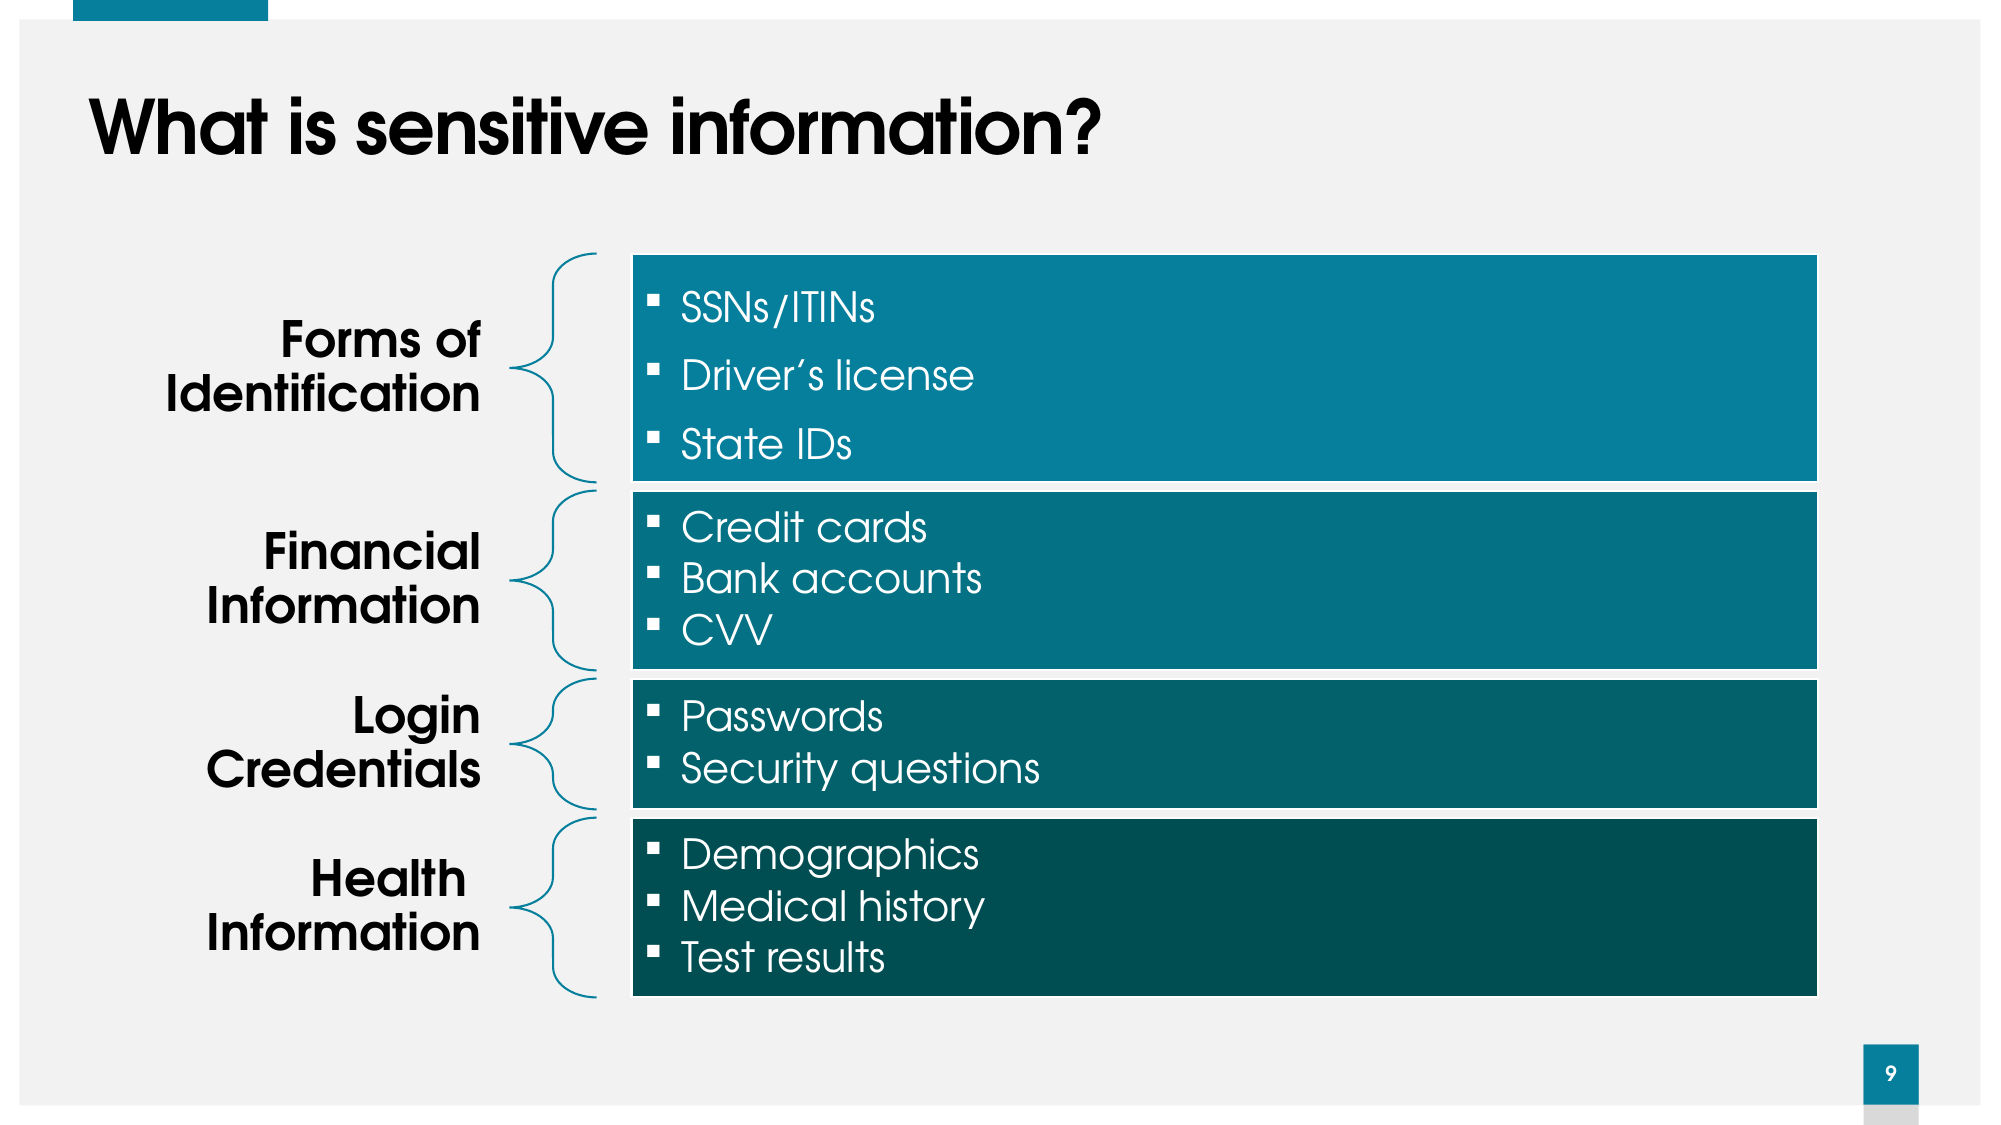

# What is sensitive information?
Forms of Identification
SSNs/ITINs
Driver’s license
State IDs
Financial Information
Credit cards
Bank accounts
CVV
Login Credentials
Passwords
Security questions
Health
Information
Demographics
Medical history
Test results